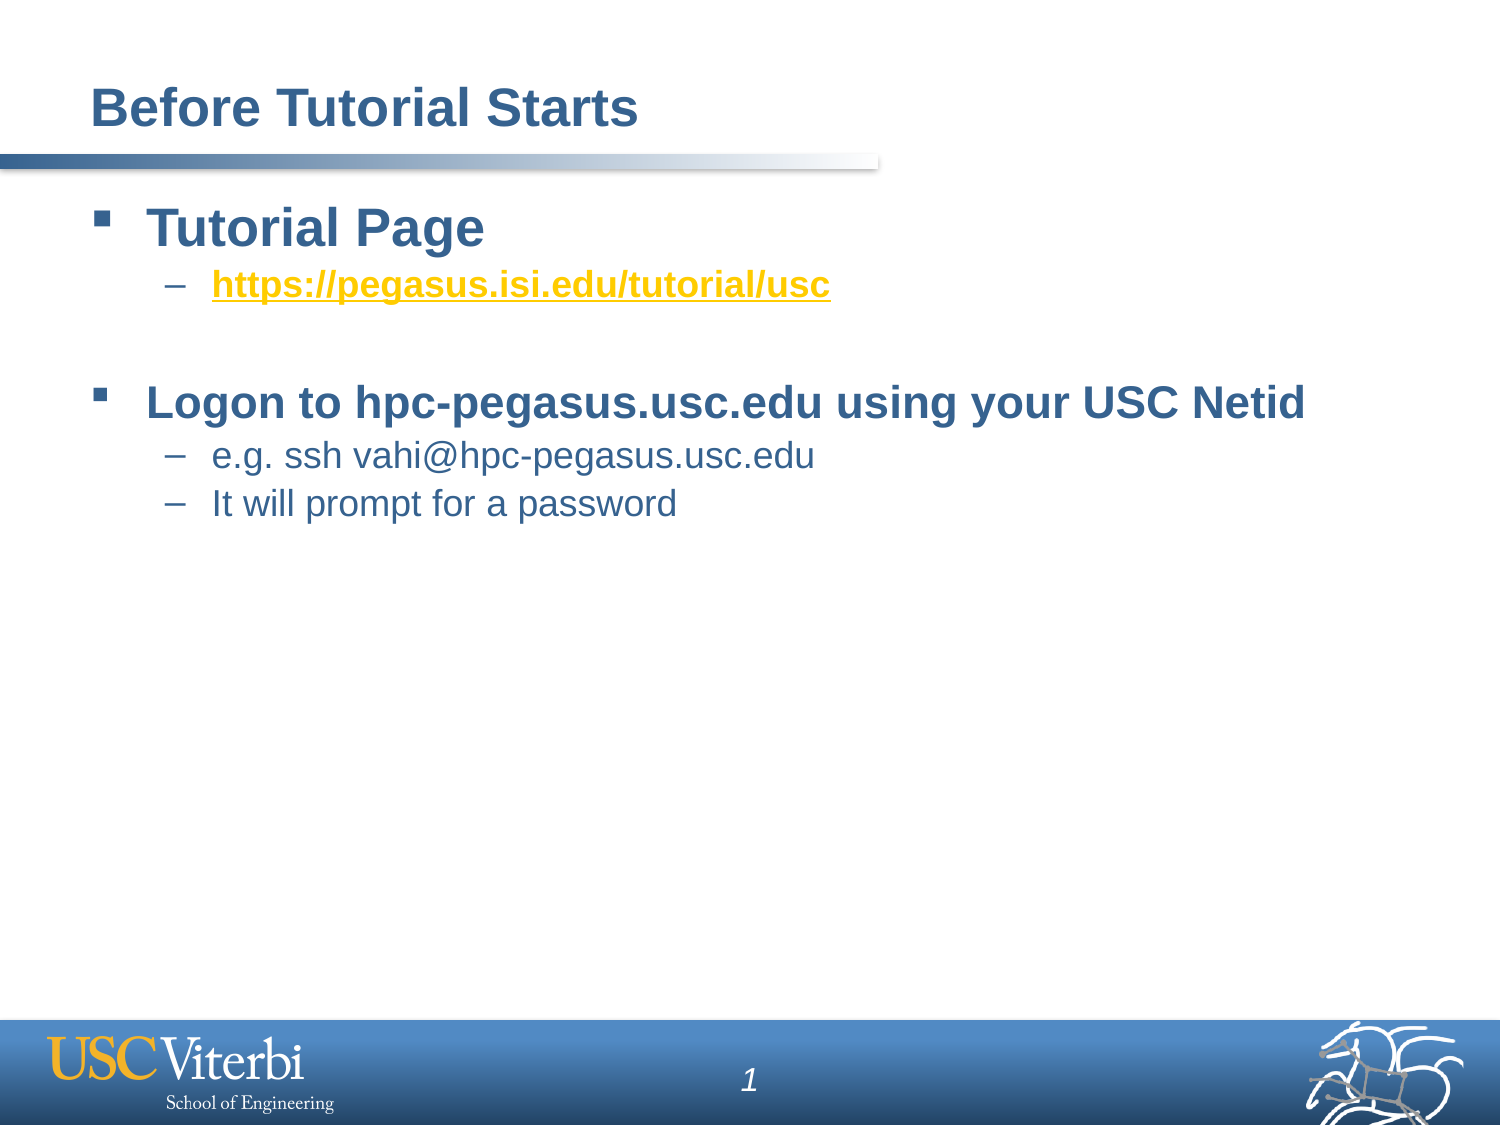

# Before Tutorial Starts
Tutorial Page
https://pegasus.isi.edu/tutorial/usc

Logon to hpc-pegasus.usc.edu using your USC Netid
e.g. ssh vahi@hpc-pegasus.usc.edu
It will prompt for a password